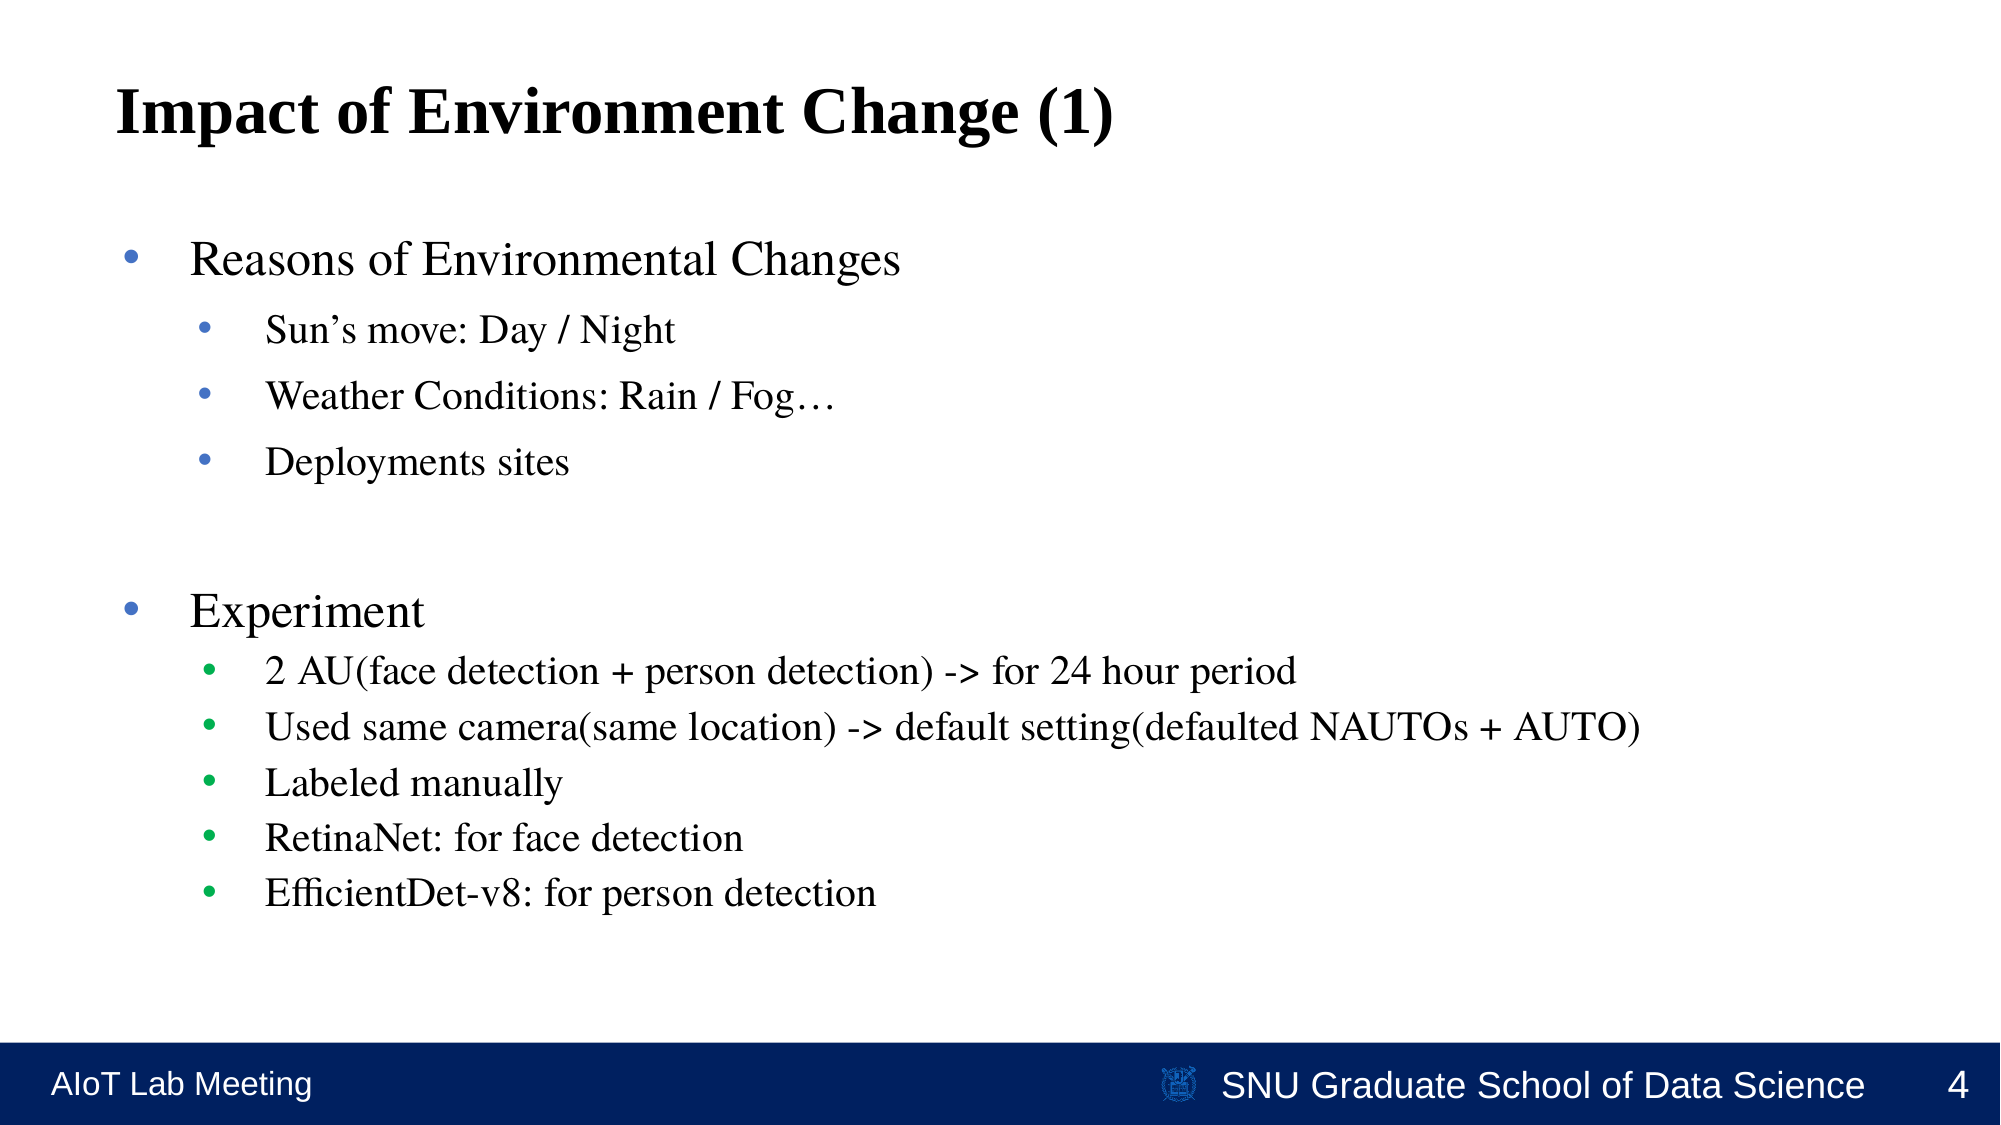

# Impact of Environment Change (1)
Reasons of Environmental Changes
Sun’s move: Day / Night
Weather Conditions: Rain / Fog…
Deployments sites

Experiment
2 AU(face detection + person detection) -> for 24 hour period
Used same camera(same location) -> default setting(defaulted NAUTOs + AUTO)
Labeled manually
RetinaNet: for face detection
EfficientDet-v8: for person detection
AIoT Lab Meeting